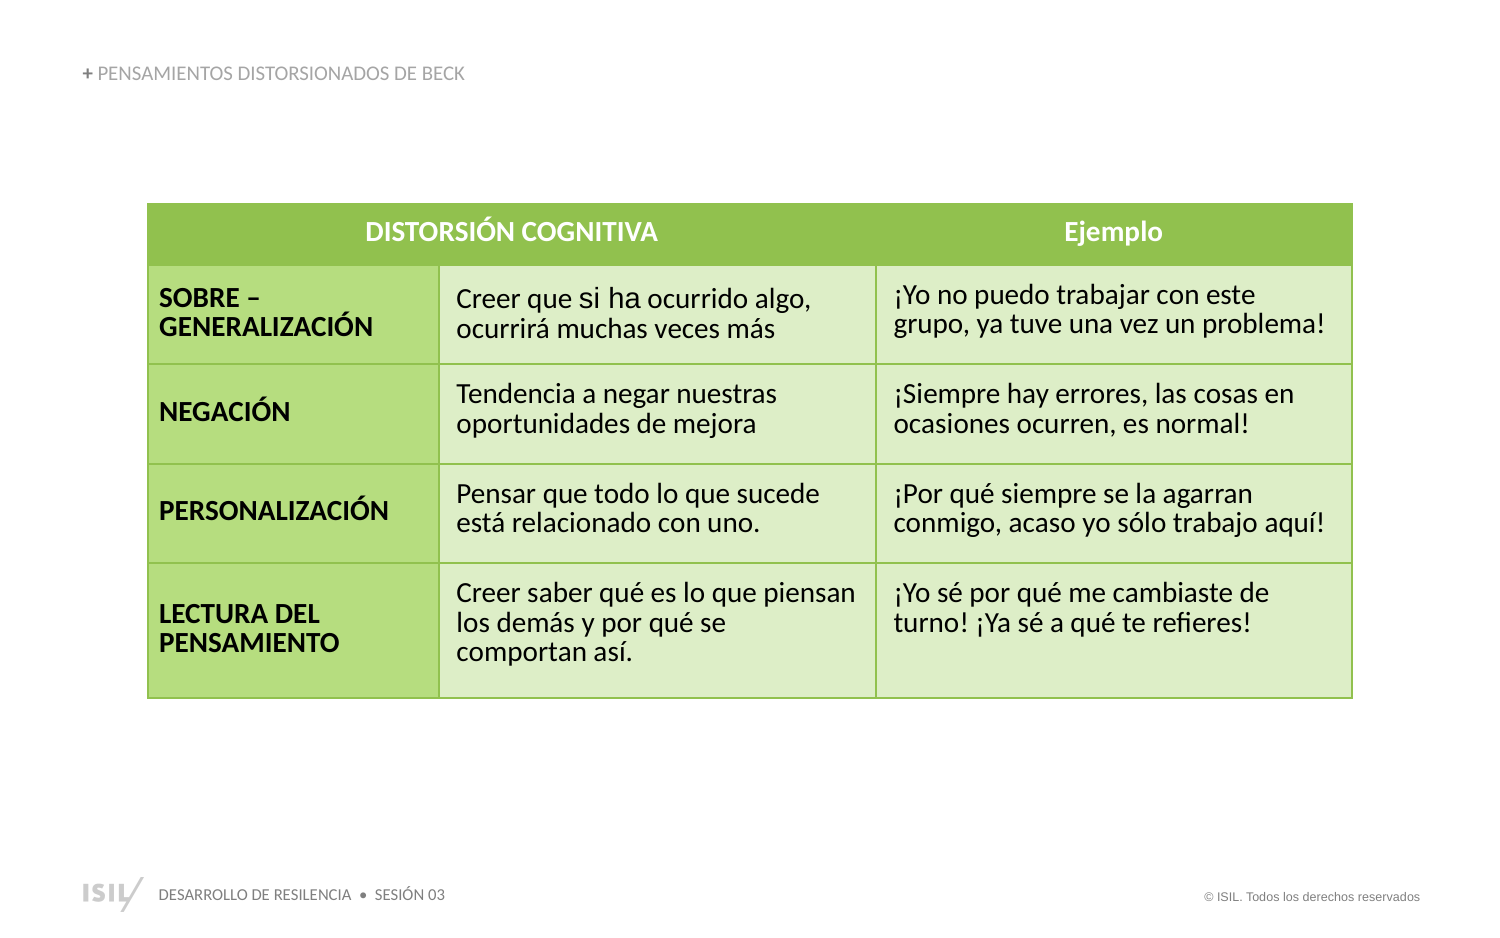

+ PENSAMIENTOS DISTORSIONADOS DE BECK
| DISTORSIÓN COGNITIVA |  | Ejemplo |
| --- | --- | --- |
| SOBRE – GENERALIZACIÓN | Creer que si ha ocurrido algo, ocurrirá muchas veces más | ¡Yo no puedo trabajar con este grupo, ya tuve una vez un problema! |
| NEGACIÓN | Tendencia a negar nuestras oportunidades de mejora | ¡Siempre hay errores, las cosas en ocasiones ocurren, es normal! |
| PERSONALIZACIÓN | Pensar que todo lo que sucede está relacionado con uno. | ¡Por qué siempre se la agarran conmigo, acaso yo sólo trabajo aquí! |
| LECTURA DEL PENSAMIENTO | Creer saber qué es lo que piensan los demás y por qué se comportan así. | ¡Yo sé por qué me cambiaste de turno! ¡Ya sé a qué te refieres! |